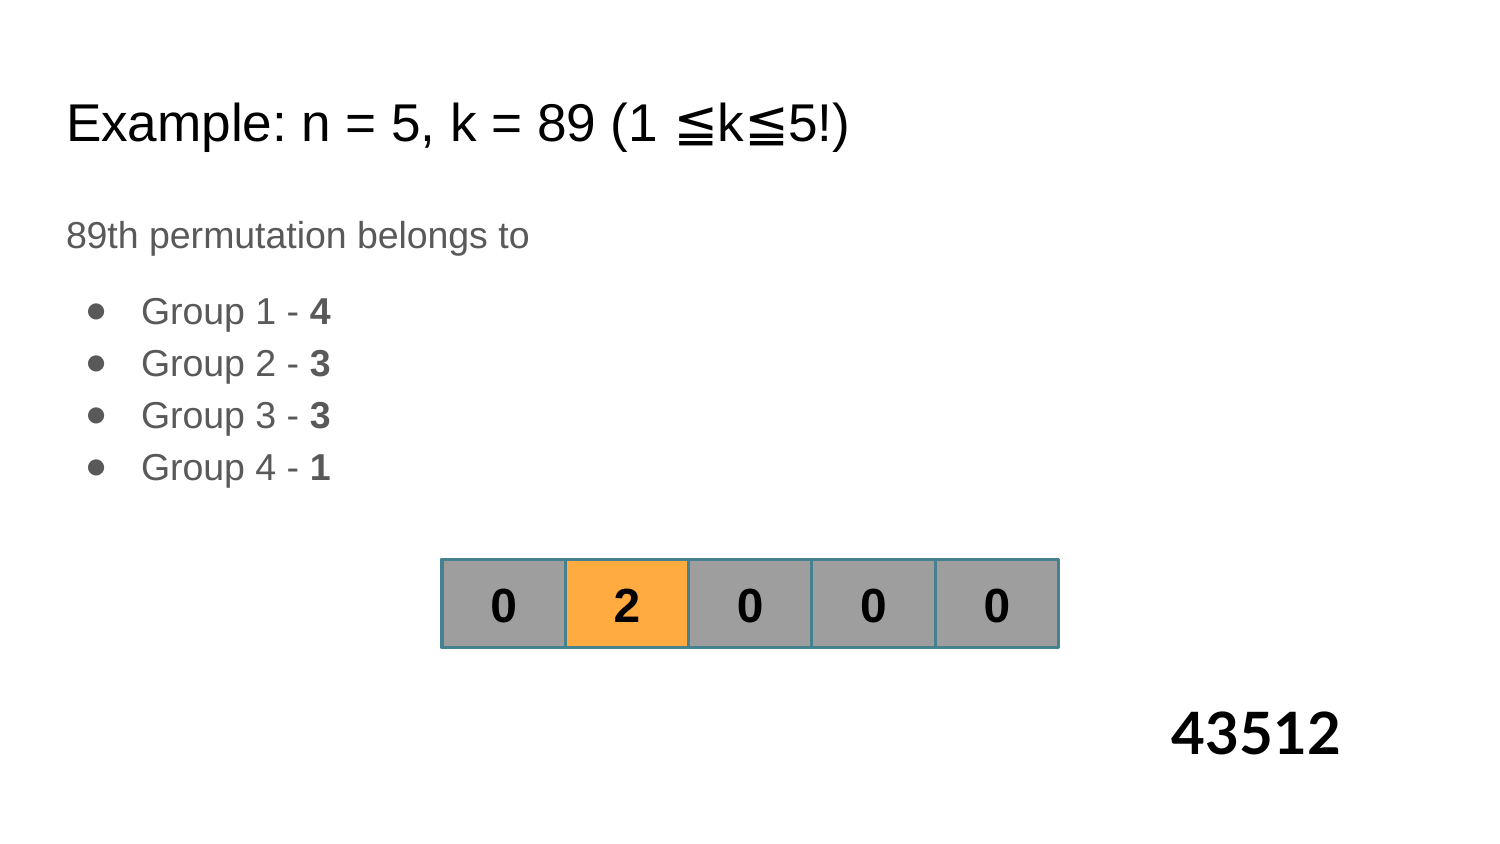

# Example: n = 5, k = 89 (1 ≦k≦5!)

89th permutation belongs to
Group 1 - 4
Group 2 - 3
Group 3 - 3
Group 4 - 1
1
0
2
3
0
4
0
5
0
43512